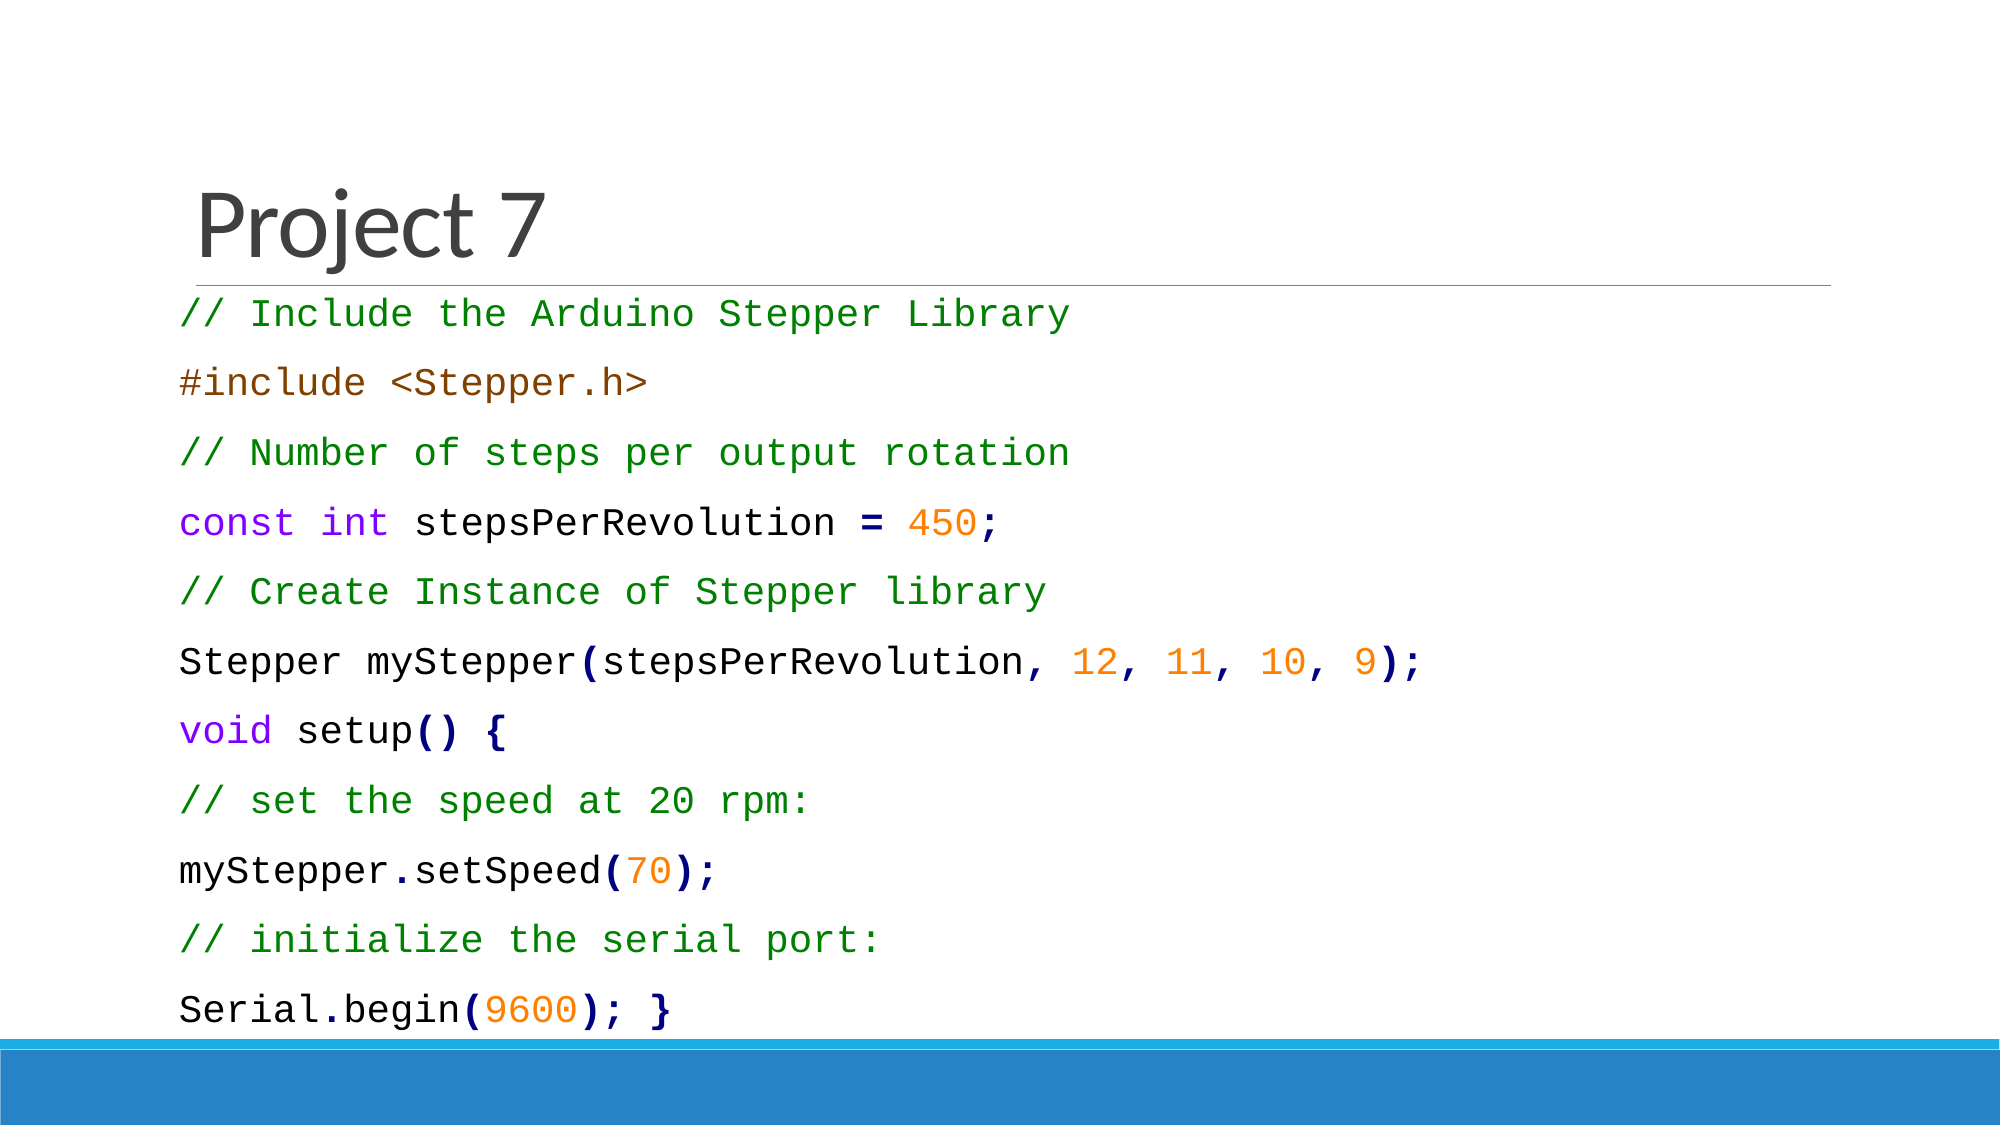

# Project 7
// Include the Arduino Stepper Library
#include <Stepper.h>
// Number of steps per output rotation
const int stepsPerRevolution = 450;
// Create Instance of Stepper library
Stepper myStepper(stepsPerRevolution, 12, 11, 10, 9);
void setup() {
// set the speed at 20 rpm:
myStepper.setSpeed(70);
// initialize the serial port:
Serial.begin(9600); }